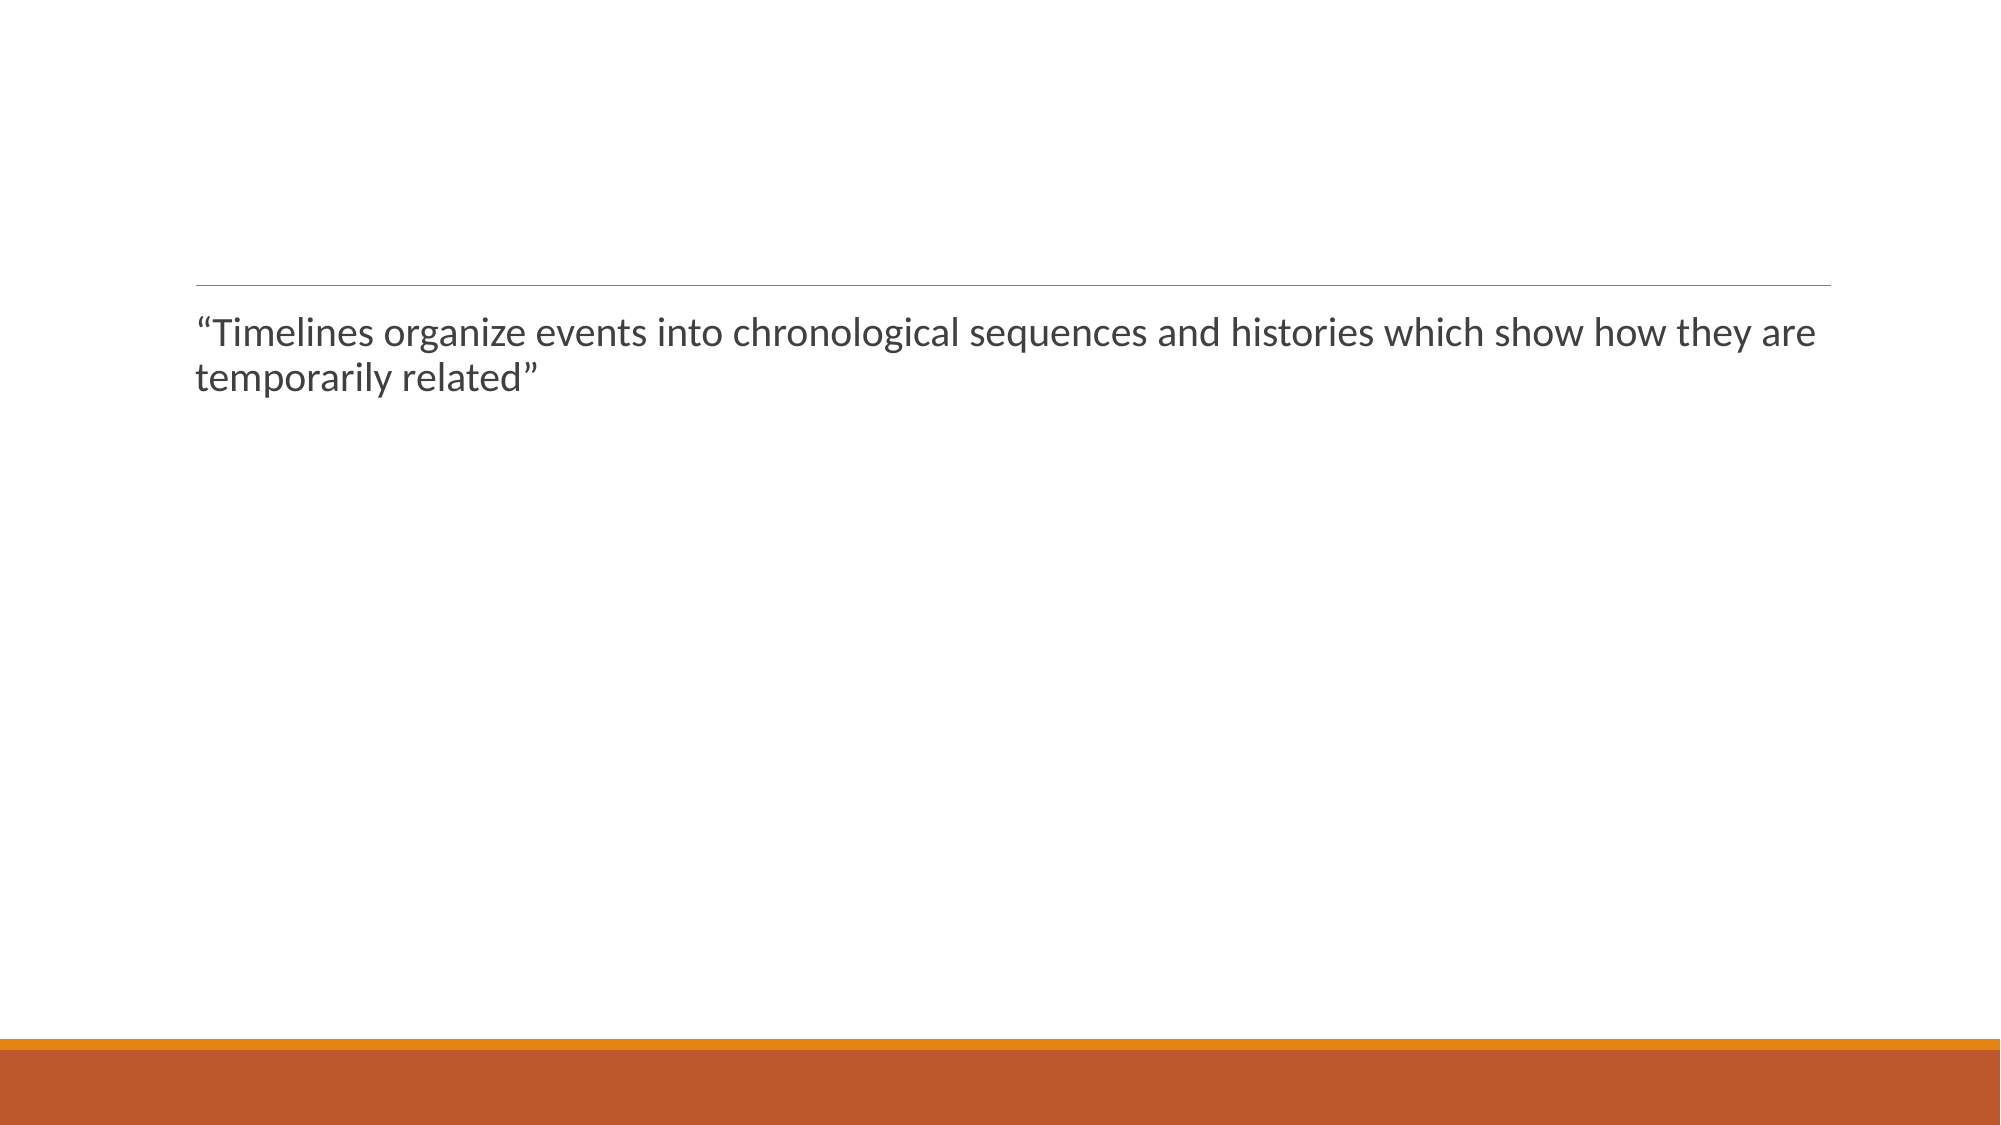

#
“Timelines organize events into chronological sequences and histories which show how they are temporarily related”